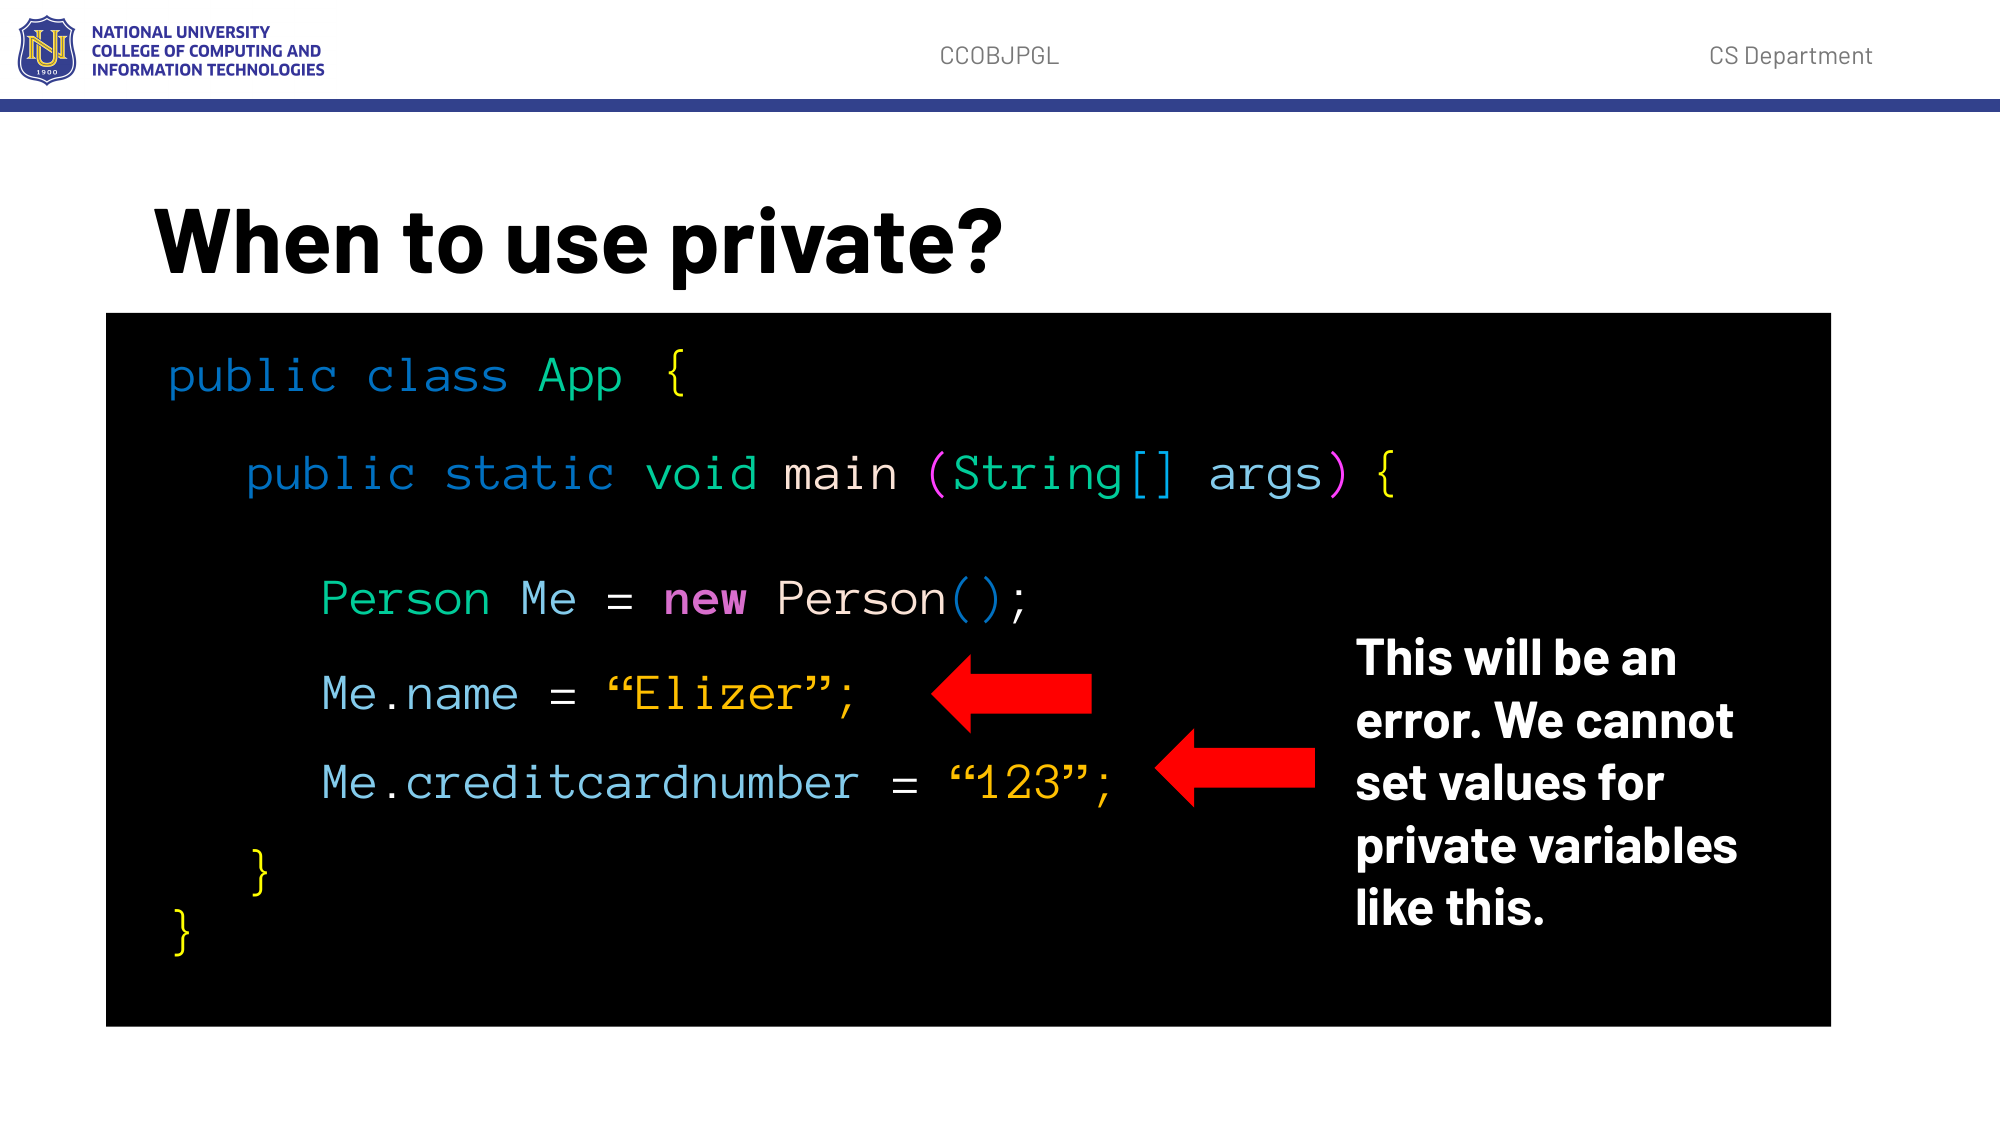

# When to use private?

{
public class App
{
public static void
main
(String[] args)
Person Me = new Person();
This will be an error. We cannot set values for private variables like this.
Me.name = “Elizer”;

Me.creditcardnumber = “123”;
set() method
}
}